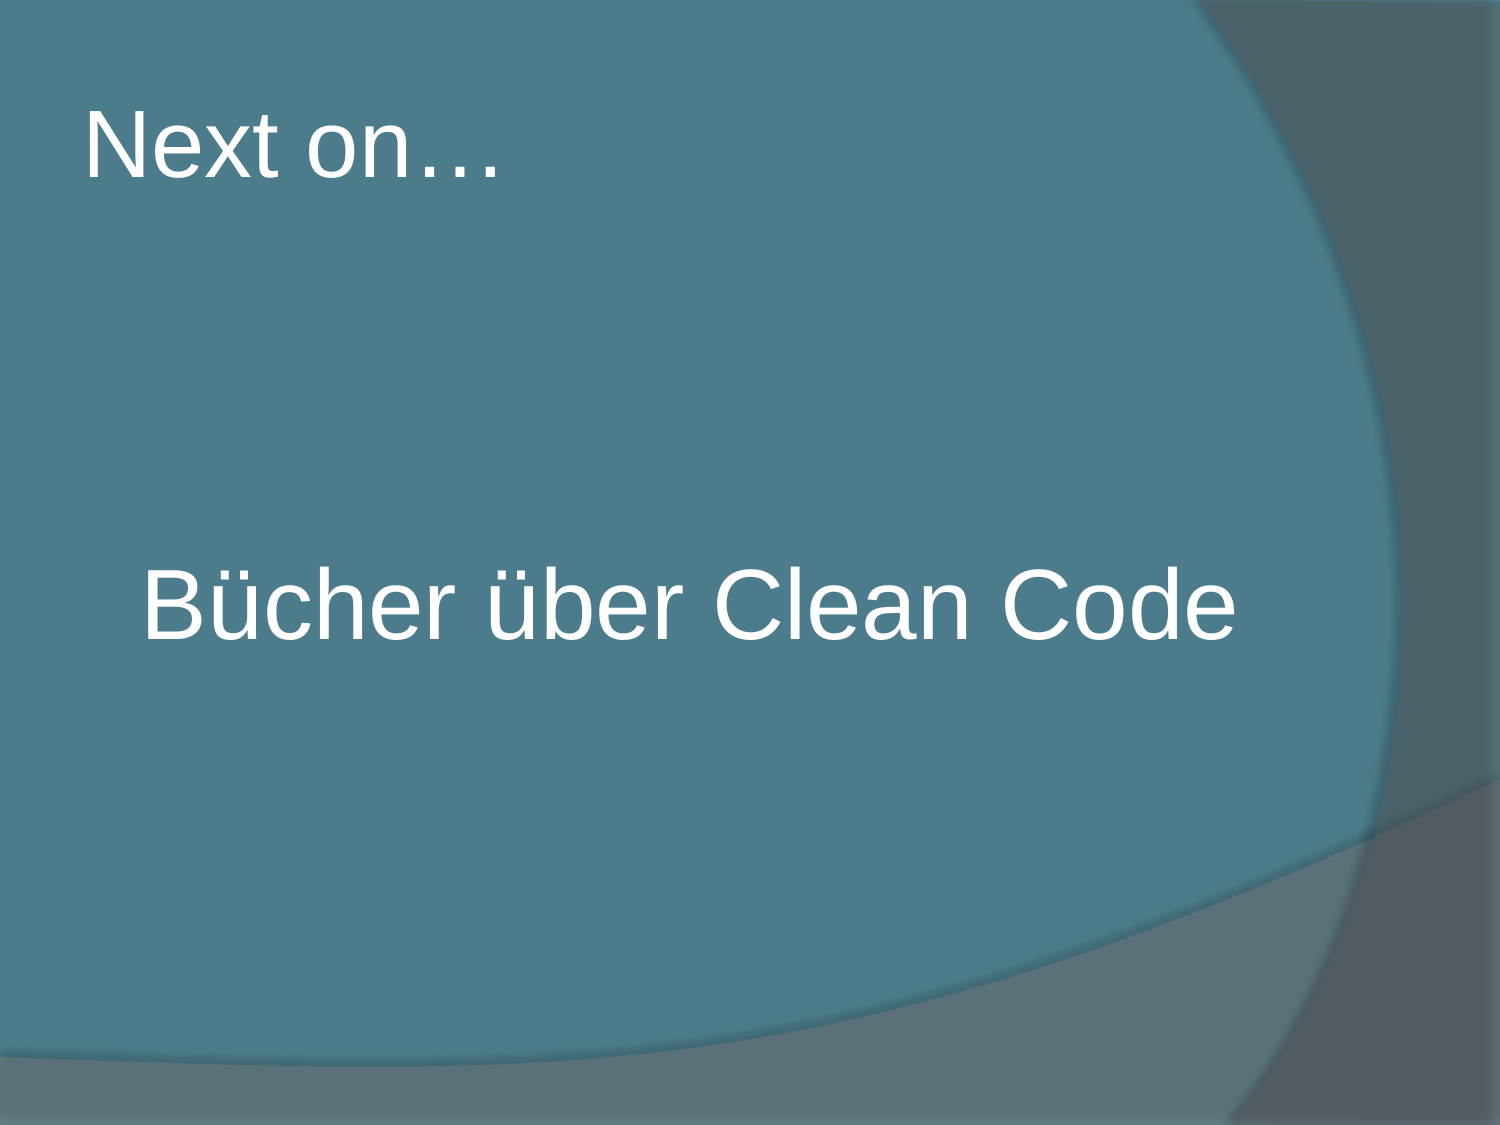

# Next on…

Bücher über Clean Code